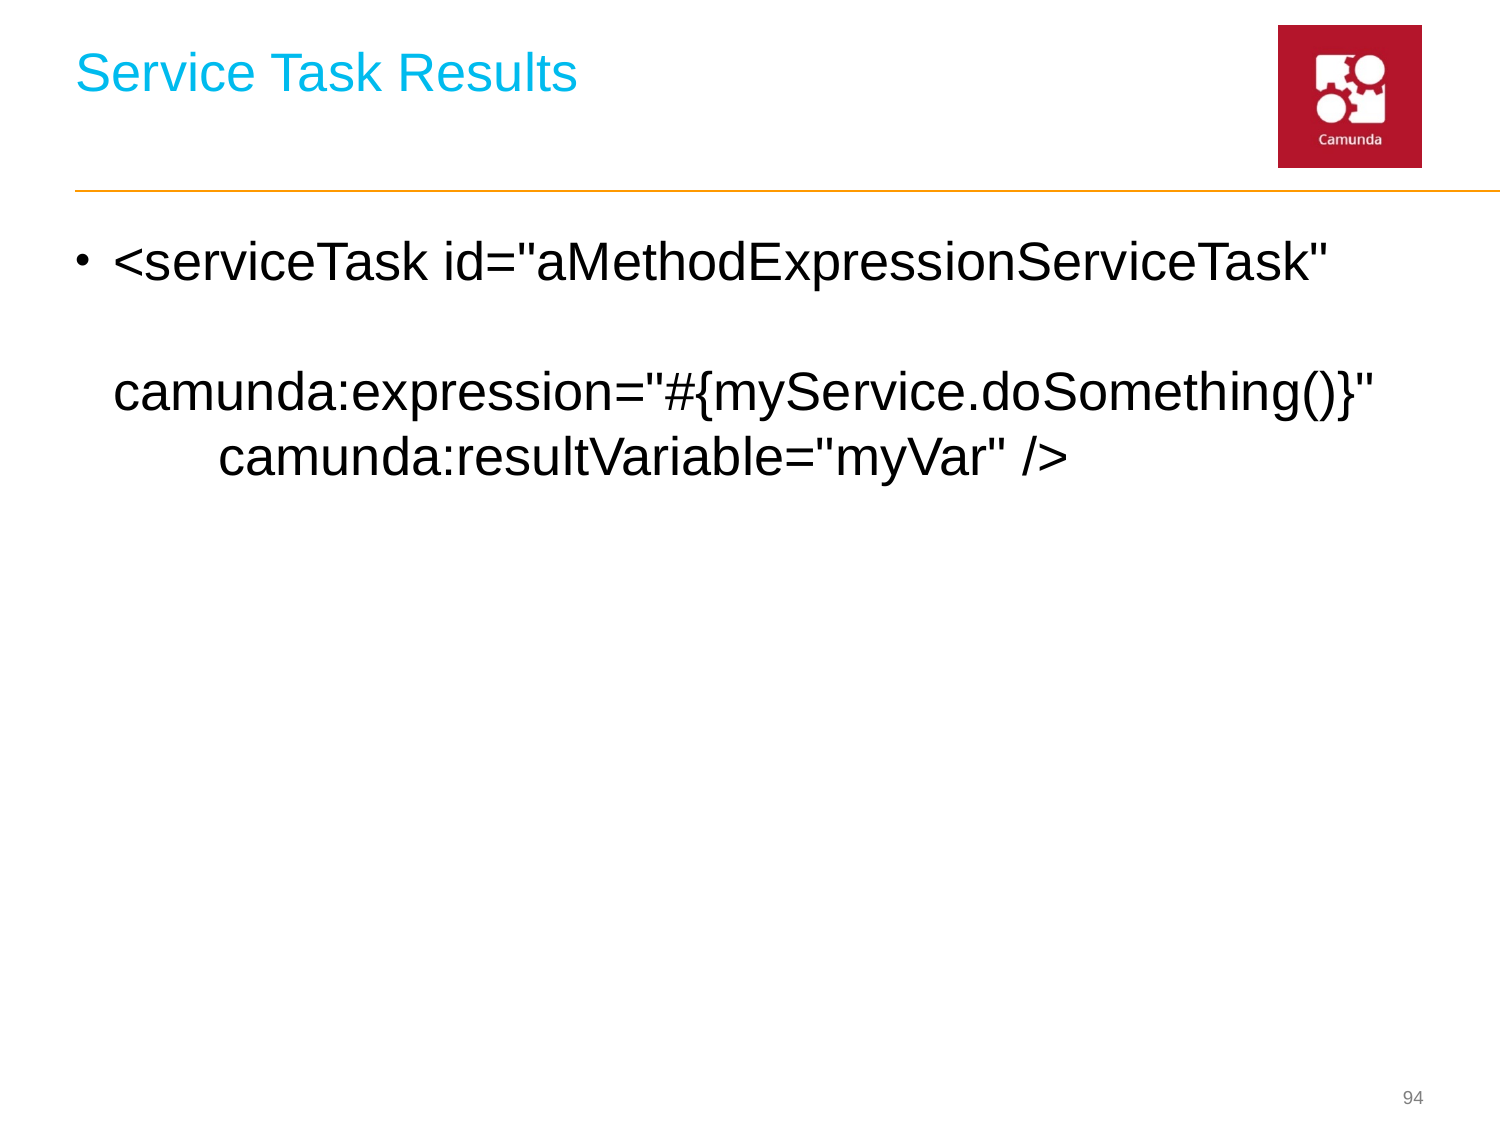

# Service Task Results
<serviceTask id="aMethodExpressionServiceTask"           camunda:expression="#{myService.doSomething()}"           camunda:resultVariable="myVar" />